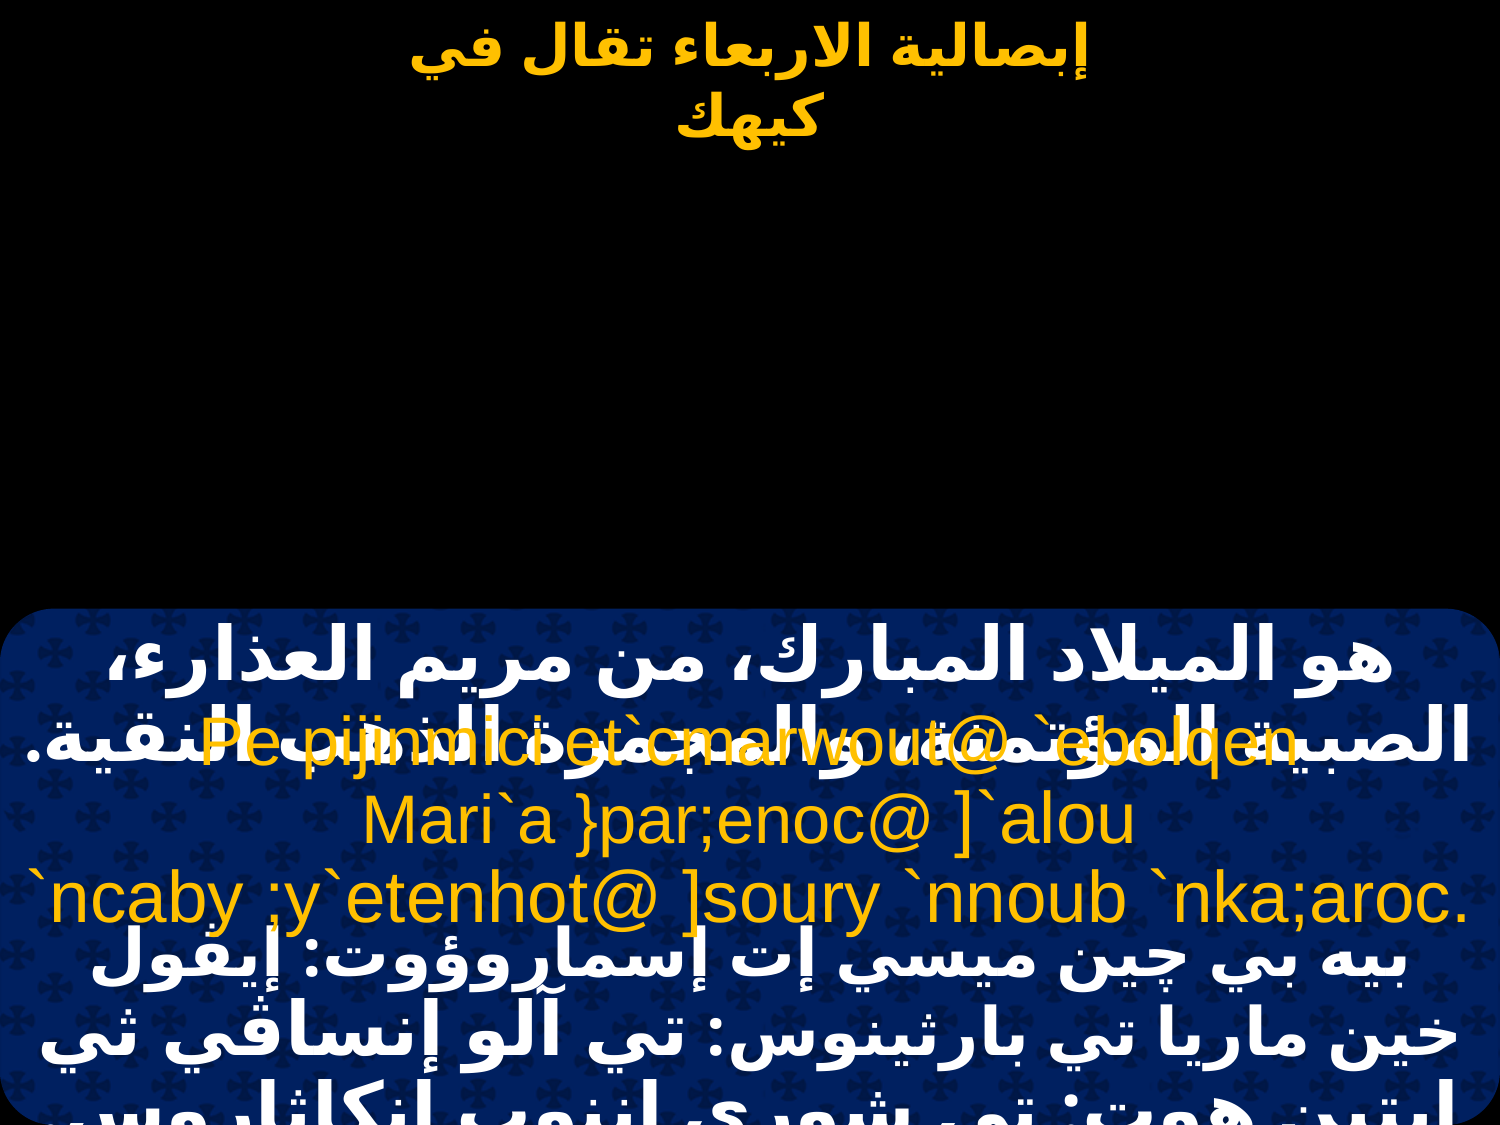

#
هو الميلاد المبارك، من مريم العذارء، الصبية المؤتمنة، والمجمرة الذهب النقية.
Pe pijinmici et`cmarwout@ `ebolqen Mari`a }par;enoc@ ]`alou `ncaby ;y`etenhot@ ]soury `nnoub `nka;aroc.
بيه بي چين ميسي إت إسماروؤوت: إيڤول خين ماريا تي بارثينوس: تي آلو إنساڤي ثي إيتين هوت: تي شوري إننوب إنكاثاروس.